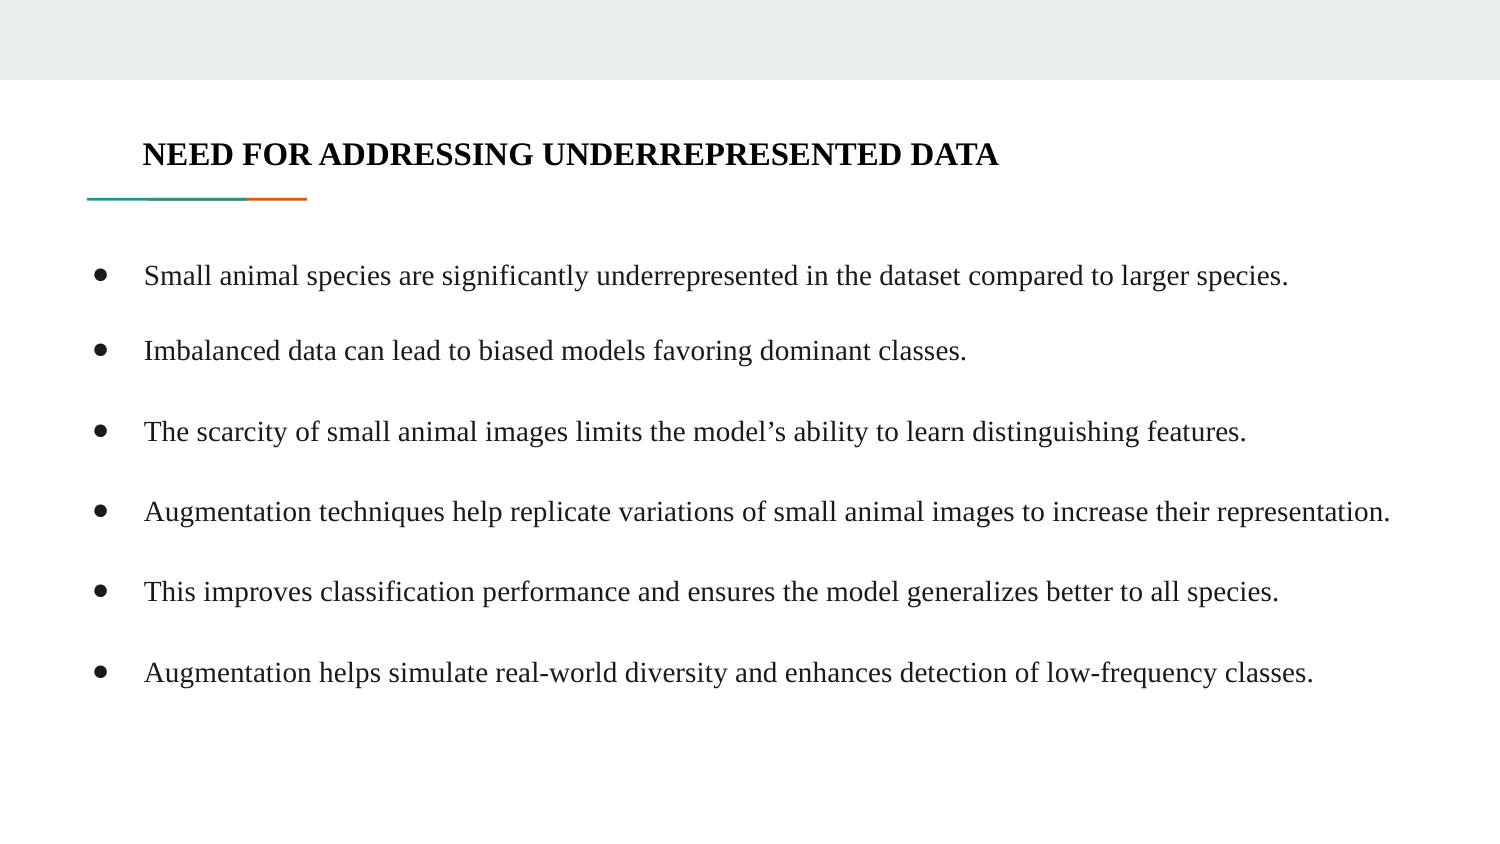

# NEED FOR ADDRESSING UNDERREPRESENTED DATA

Small animal species are significantly underrepresented in the dataset compared to larger species.
Imbalanced data can lead to biased models favoring dominant classes.
The scarcity of small animal images limits the model’s ability to learn distinguishing features.
Augmentation techniques help replicate variations of small animal images to increase their representation.
This improves classification performance and ensures the model generalizes better to all species.
Augmentation helps simulate real-world diversity and enhances detection of low-frequency classes.